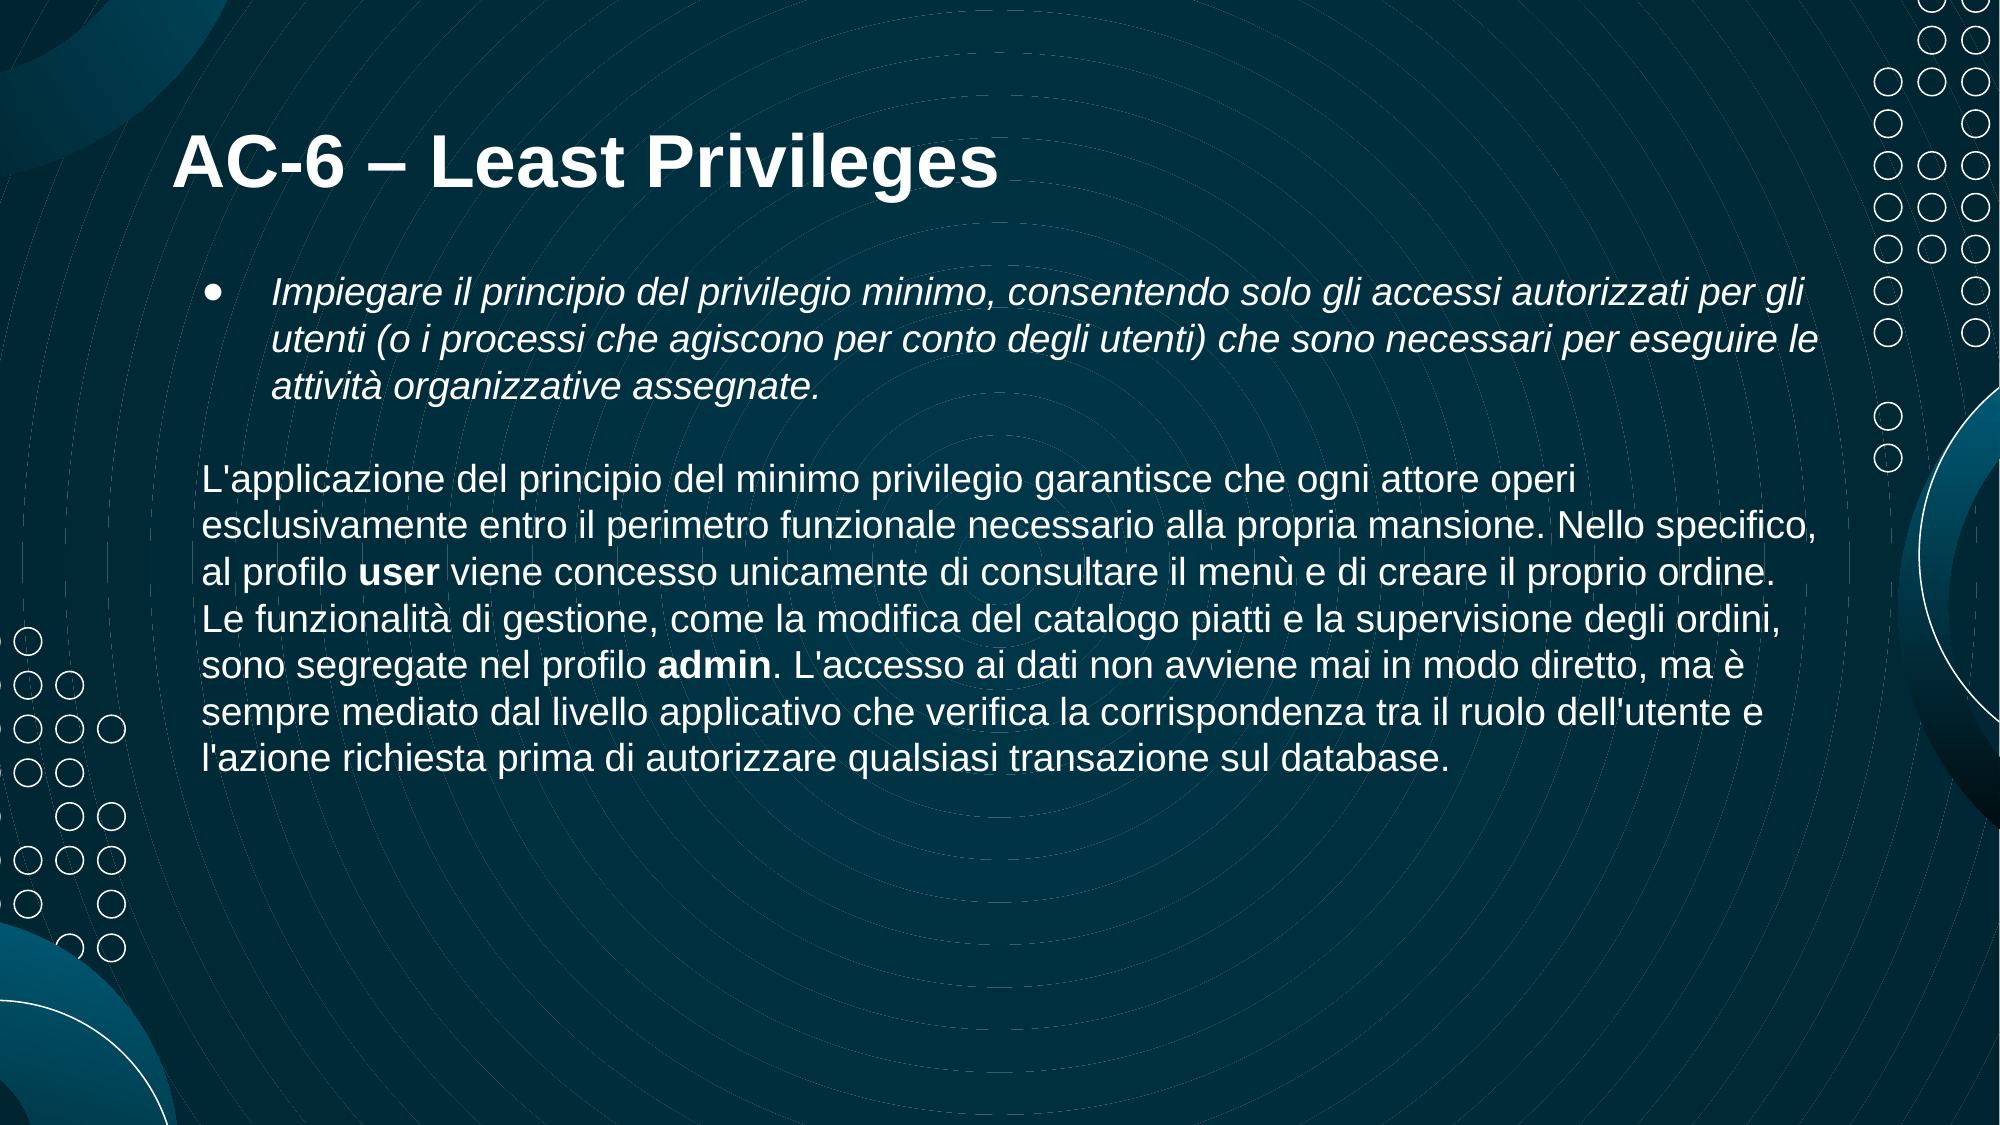

# AC-6 – Least Privileges
Impiegare il principio del privilegio minimo, consentendo solo gli accessi autorizzati per gli utenti (o i processi che agiscono per conto degli utenti) che sono necessari per eseguire le attività organizzative assegnate.

L'applicazione del principio del minimo privilegio garantisce che ogni attore operi esclusivamente entro il perimetro funzionale necessario alla propria mansione. Nello specifico, al profilo user viene concesso unicamente di consultare il menù e di creare il proprio ordine.
Le funzionalità di gestione, come la modifica del catalogo piatti e la supervisione degli ordini, sono segregate nel profilo admin. L'accesso ai dati non avviene mai in modo diretto, ma è sempre mediato dal livello applicativo che verifica la corrispondenza tra il ruolo dell'utente e l'azione richiesta prima di autorizzare qualsiasi transazione sul database.